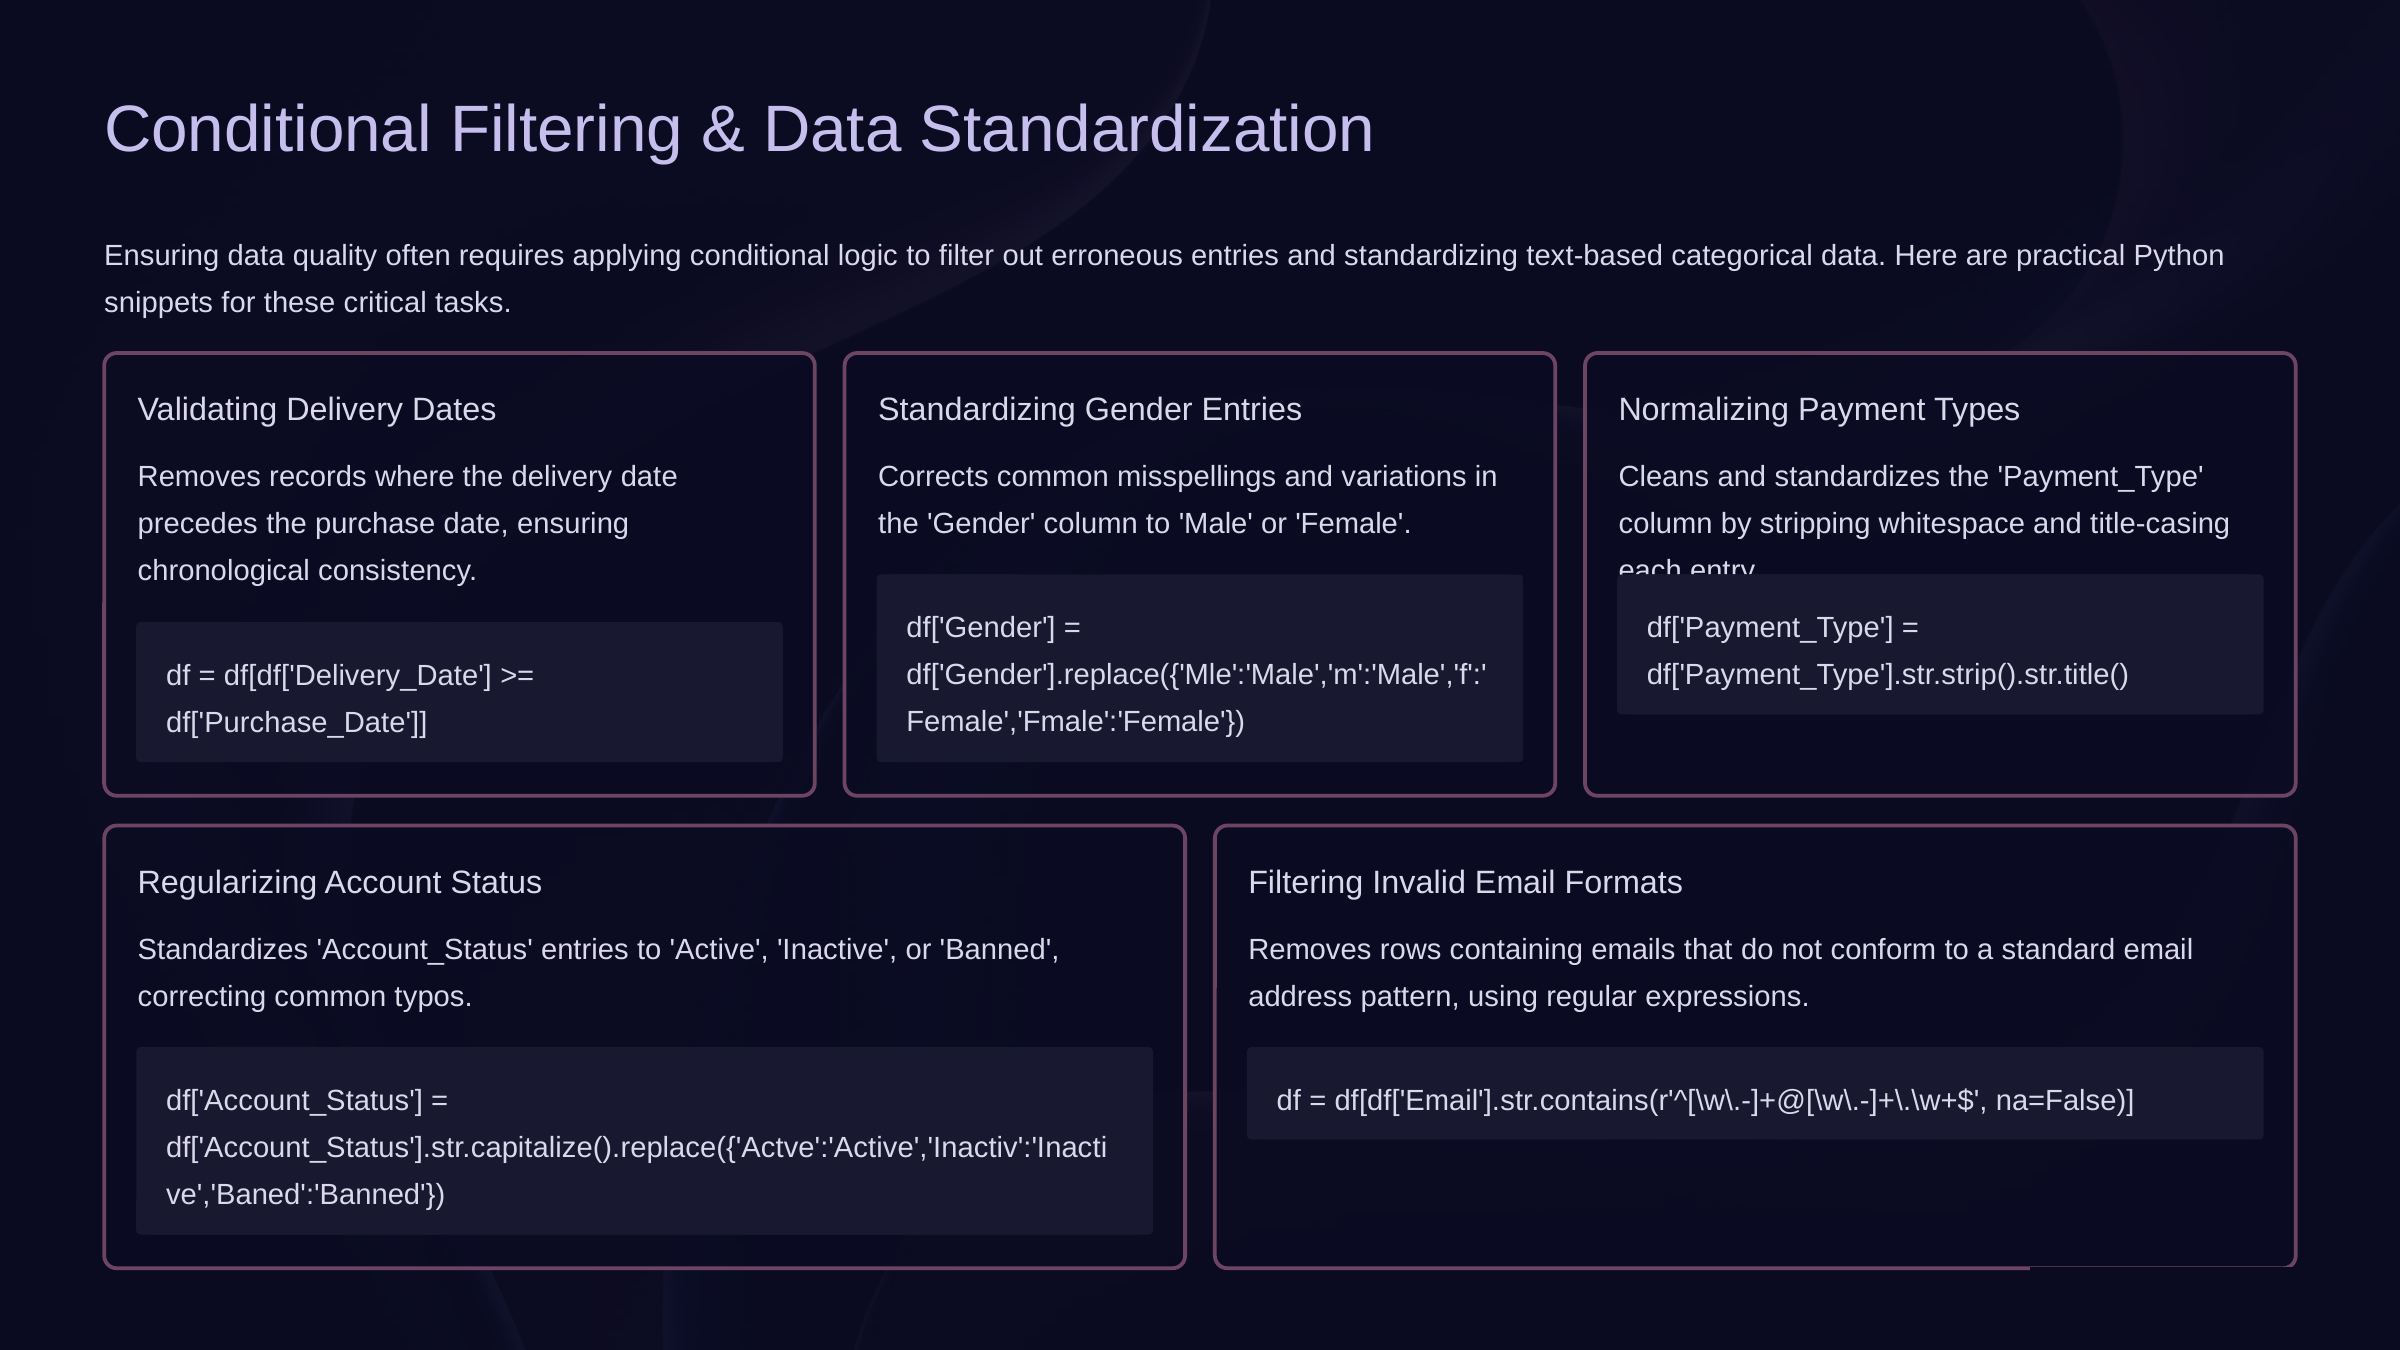

Conditional Filtering & Data Standardization
Ensuring data quality often requires applying conditional logic to filter out erroneous entries and standardizing text-based categorical data. Here are practical Python snippets for these critical tasks.

Validating Delivery Dates
Standardizing Gender Entries
Normalizing Payment Types
Removes records where the delivery date precedes the purchase date, ensuring chronological consistency.
Corrects common misspellings and variations in the 'Gender' column to 'Male' or 'Female'.
Cleans and standardizes the 'Payment_Type' column by stripping whitespace and title-casing each entry.

df['Gender'] = df['Gender'].replace({'Mle':'Male','m':'Male','f':'Female','Fmale':'Female'})
df['Payment_Type'] = df['Payment_Type'].str.strip().str.title()

df = df[df['Delivery_Date'] >= df['Purchase_Date']]

Regularizing Account Status
Filtering Invalid Email Formats
Standardizes 'Account_Status' entries to 'Active', 'Inactive', or 'Banned', correcting common typos.
Removes rows containing emails that do not conform to a standard email address pattern, using regular expressions.

df['Account_Status'] = df['Account_Status'].str.capitalize().replace({'Actve':'Active','Inactiv':'Inactive','Baned':'Banned'})
df = df[df['Email'].str.contains(r'^[\w\.-]+@[\w\.-]+\.\w+$', na=False)]